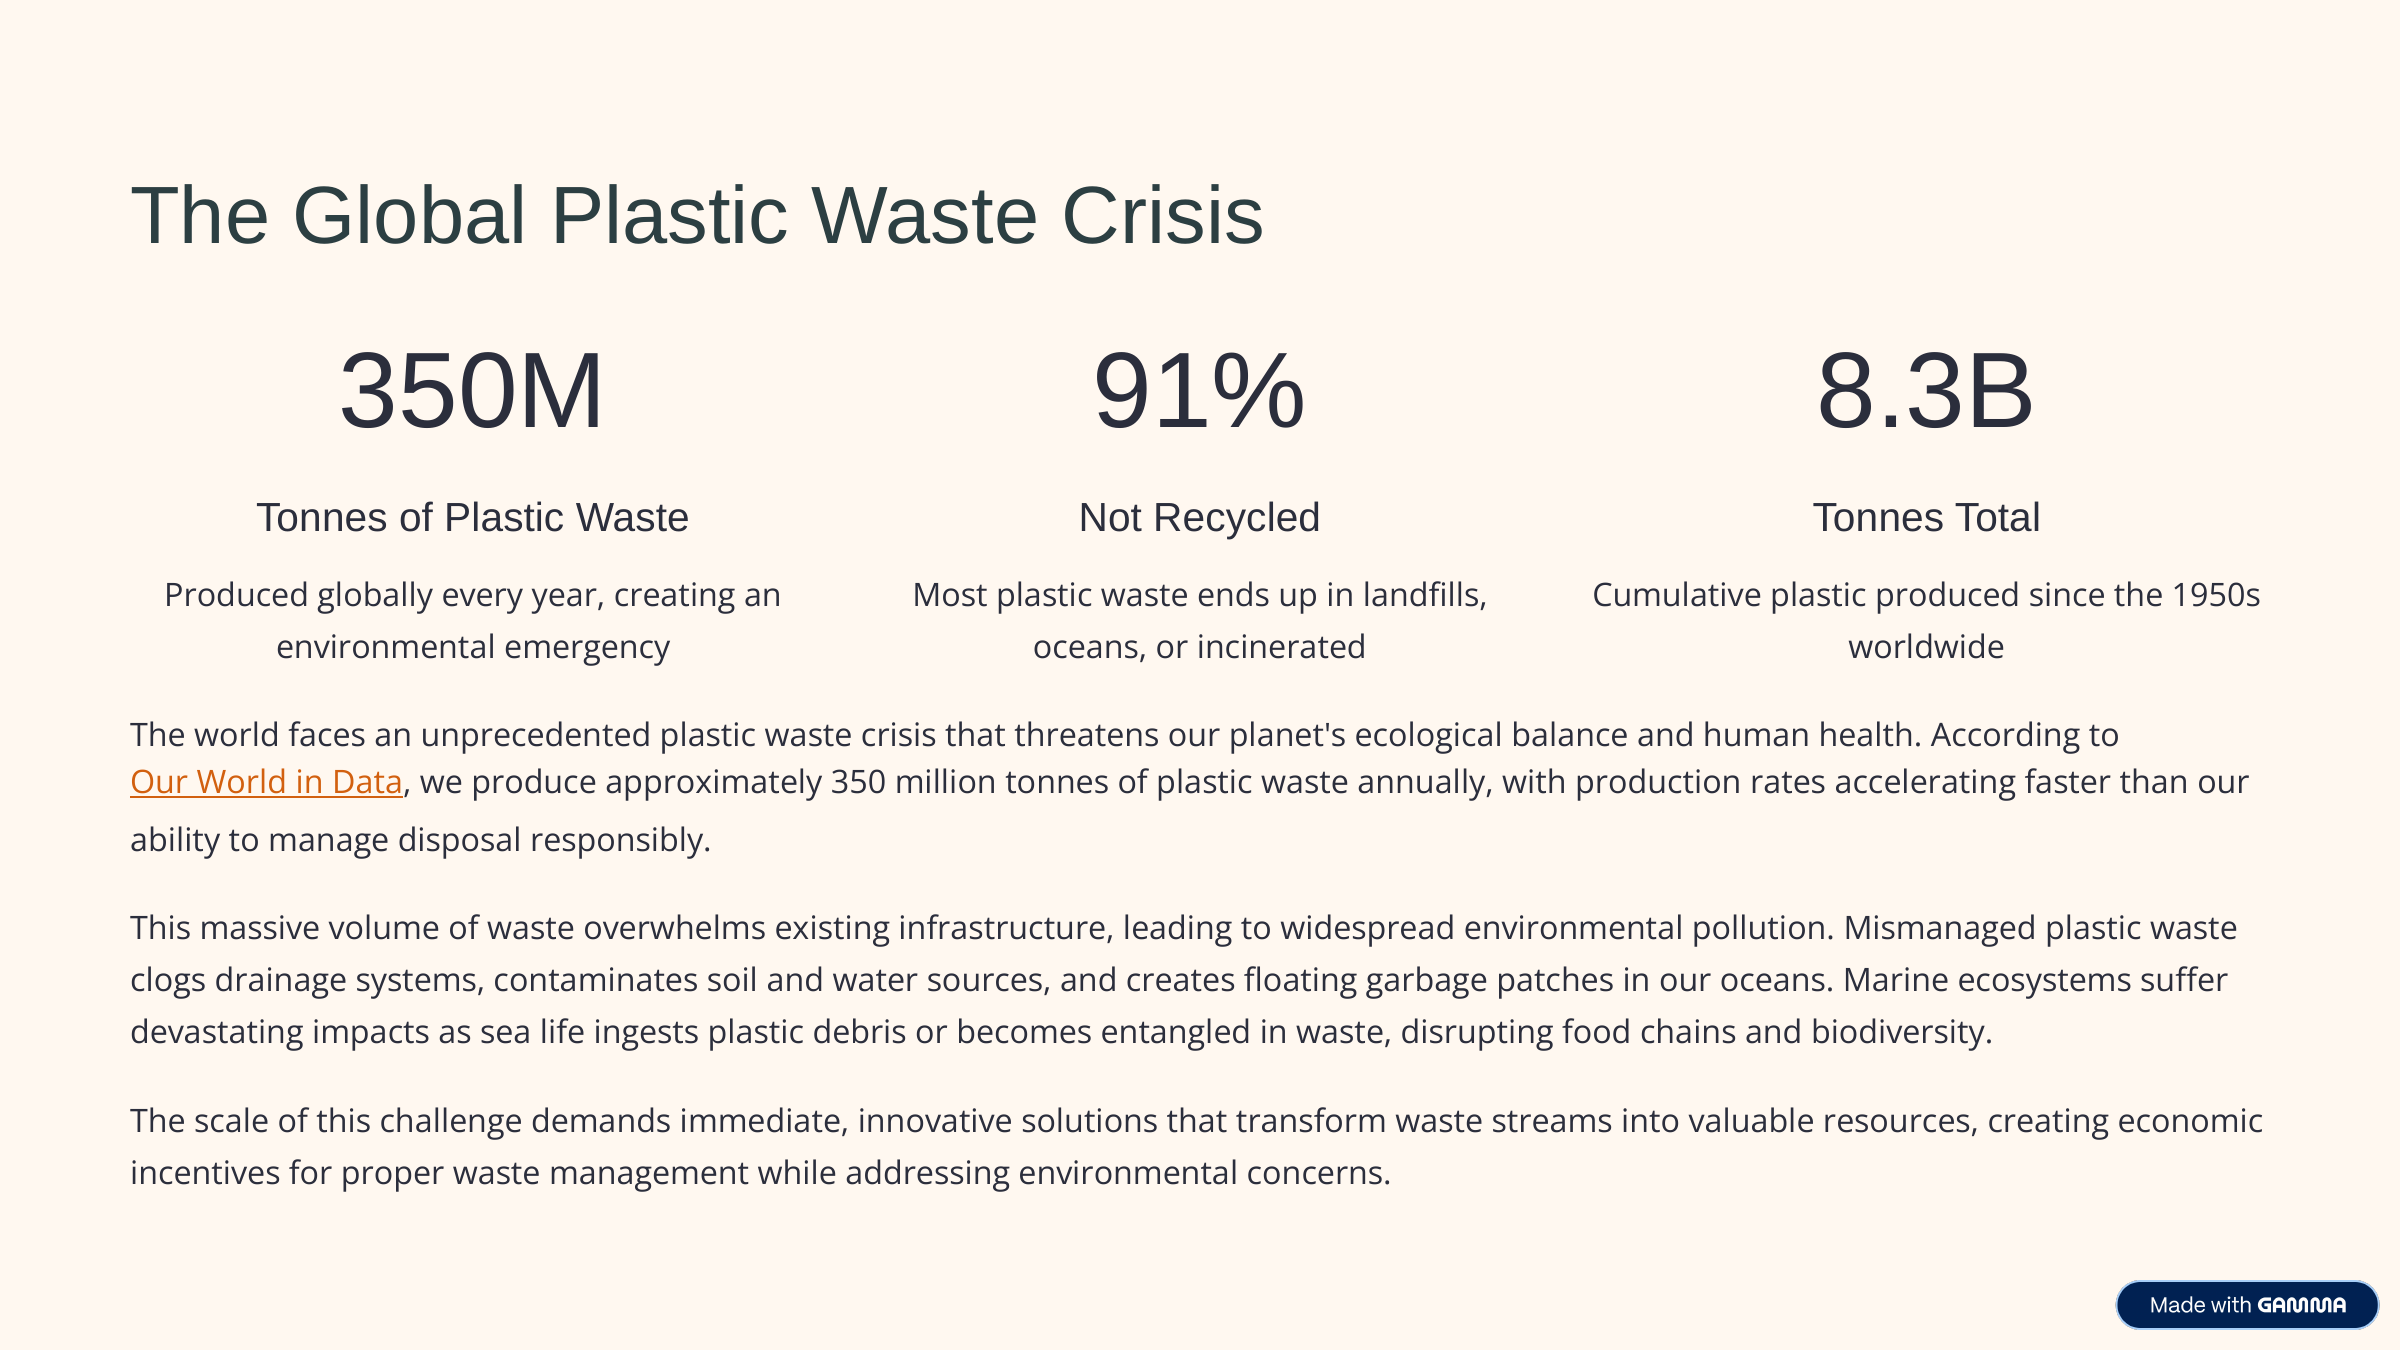

The Global Plastic Waste Crisis
350M
91%
8.3B
Tonnes of Plastic Waste
Not Recycled
Tonnes Total
Produced globally every year, creating an environmental emergency
Most plastic waste ends up in landfills, oceans, or incinerated
Cumulative plastic produced since the 1950s worldwide
The world faces an unprecedented plastic waste crisis that threatens our planet's ecological balance and human health. According to Our World in Data, we produce approximately 350 million tonnes of plastic waste annually, with production rates accelerating faster than our ability to manage disposal responsibly.
This massive volume of waste overwhelms existing infrastructure, leading to widespread environmental pollution. Mismanaged plastic waste clogs drainage systems, contaminates soil and water sources, and creates floating garbage patches in our oceans. Marine ecosystems suffer devastating impacts as sea life ingests plastic debris or becomes entangled in waste, disrupting food chains and biodiversity.
The scale of this challenge demands immediate, innovative solutions that transform waste streams into valuable resources, creating economic incentives for proper waste management while addressing environmental concerns.